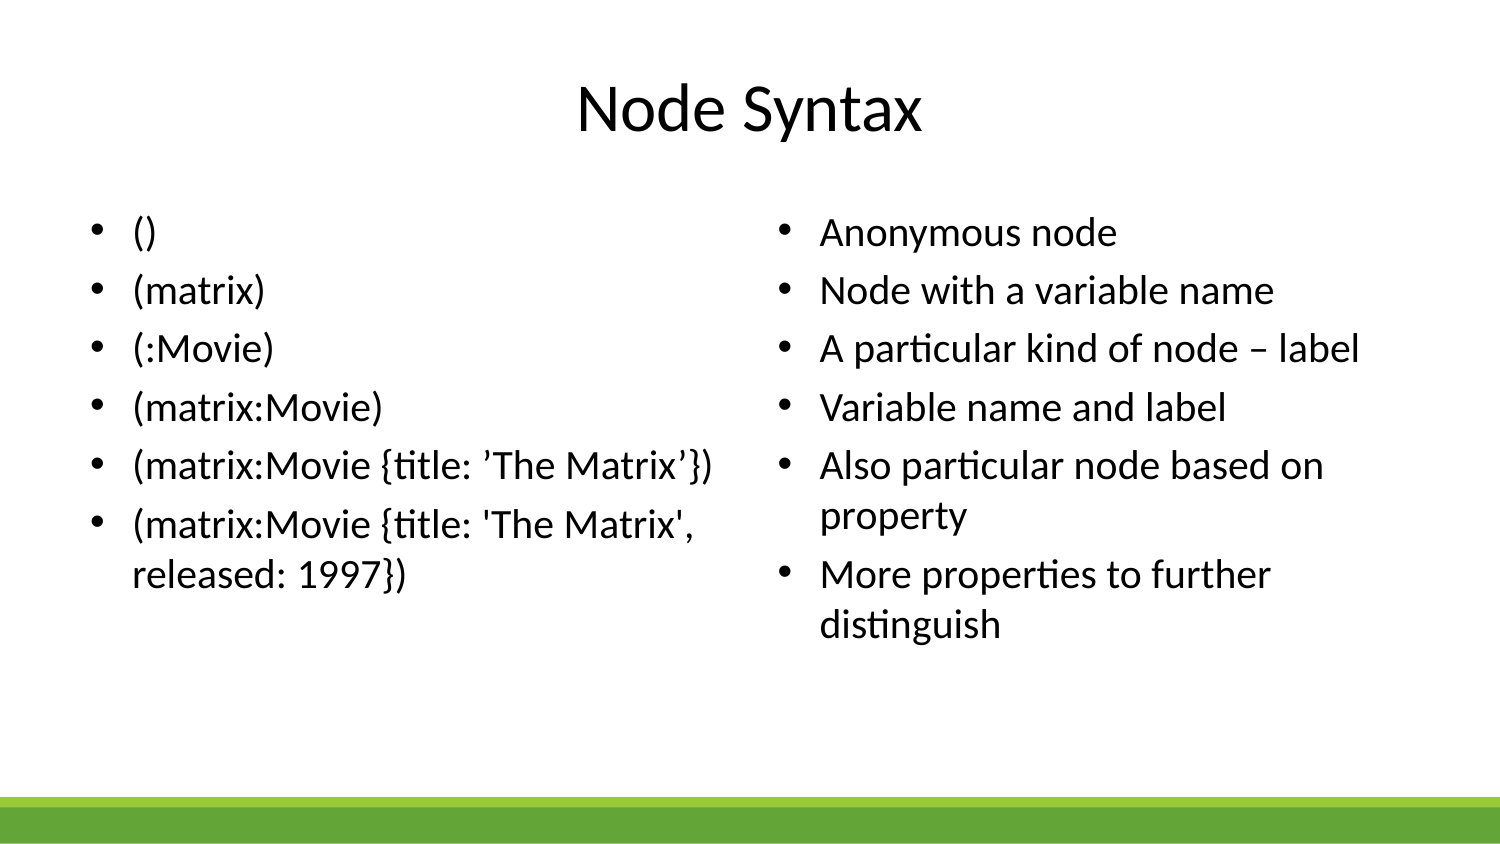

# Node Syntax
()
(matrix)
(:Movie)
(matrix:Movie)
(matrix:Movie {title: ’The Matrix’})
(matrix:Movie {title: 'The Matrix', released: 1997})
Anonymous node
Node with a variable name
A particular kind of node – label
Variable name and label
Also particular node based on property
More properties to further distinguish